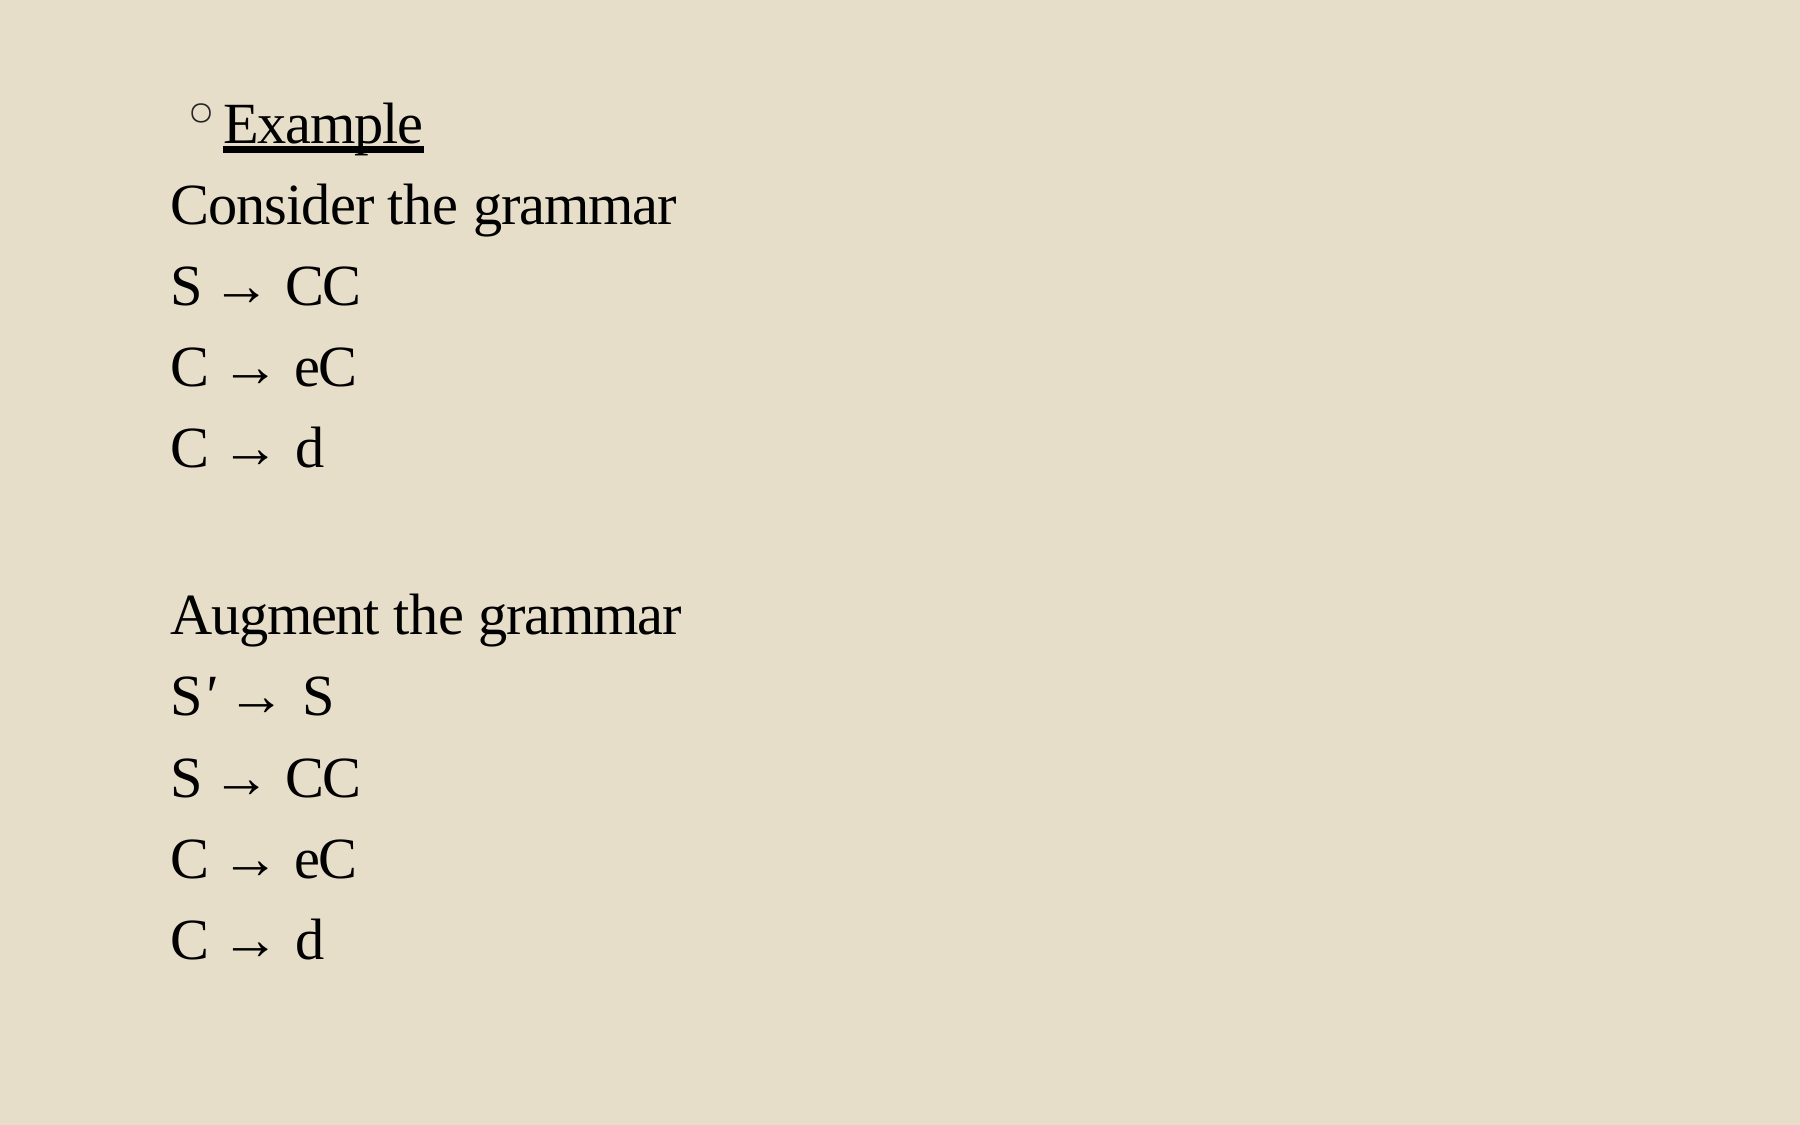

Example
Consider the grammar
S → CC
C → eC
C → d

Augment the grammar
S' → S
S → CC
C → eC
C → d